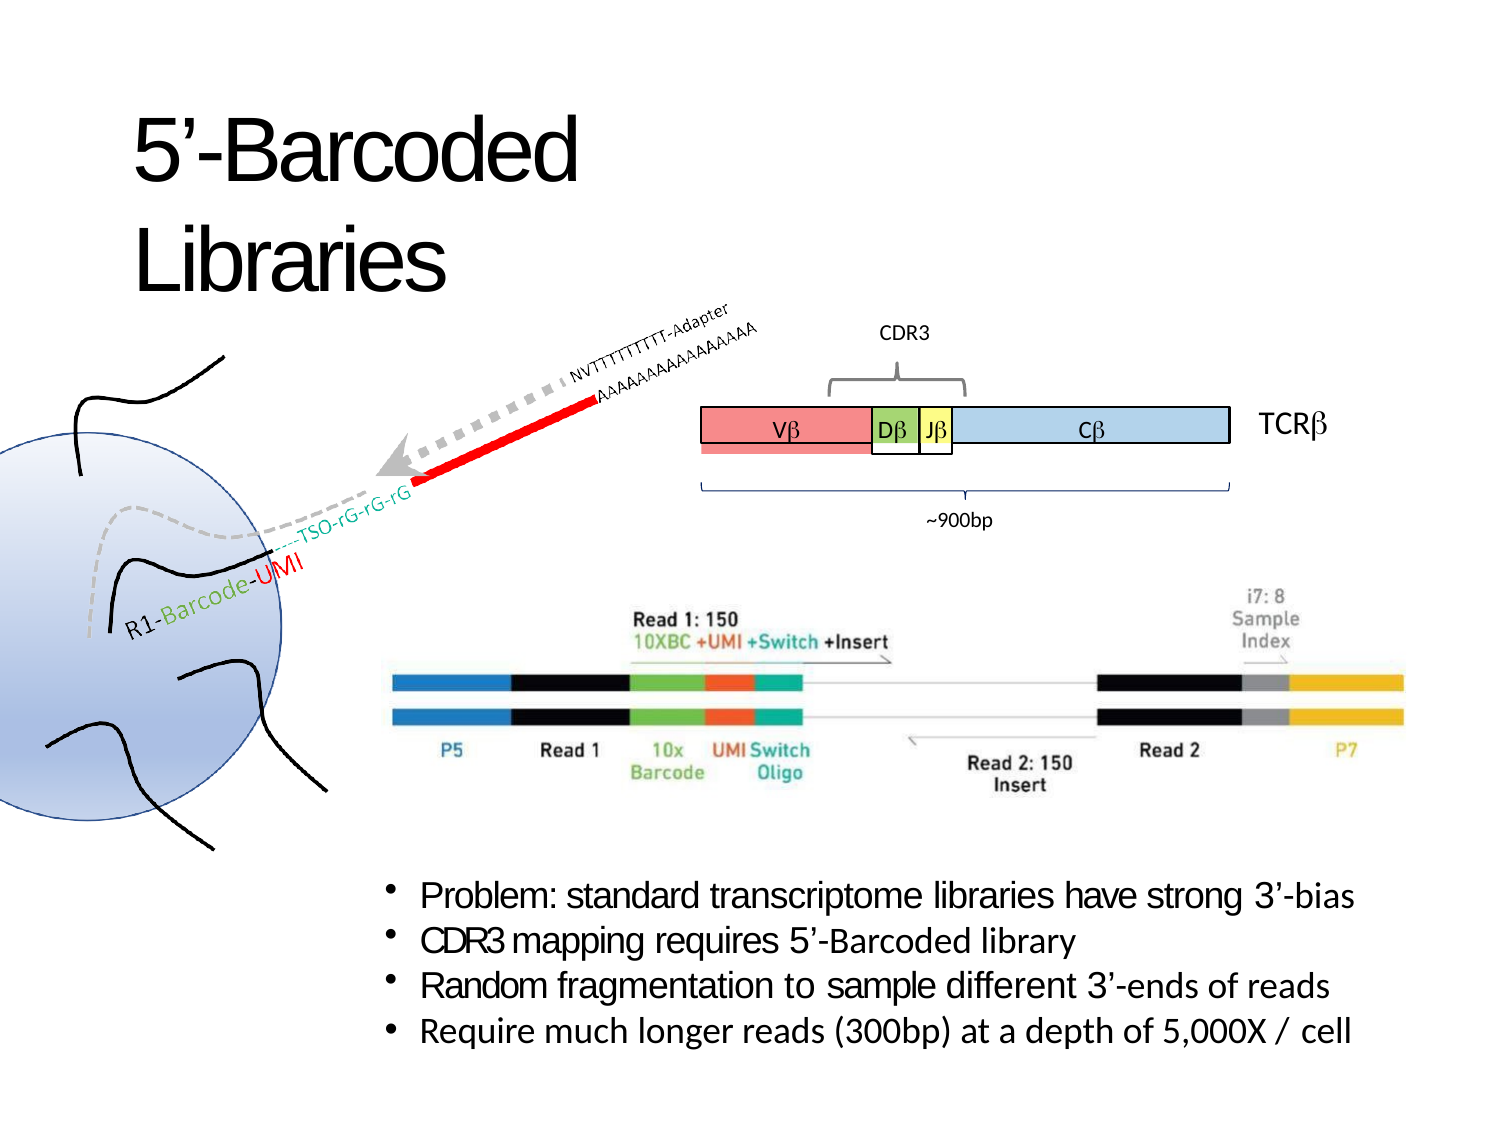

# 5’-Barcoded Libraries

CDR3

TCRβ

Vβ
Cβ
Dβ
Jβ
~900bp

Problem: standard transcriptome libraries have strong 3’-bias
CDR3 mapping requires 5’-Barcoded library
Random fragmentation to sample different 3’-ends of reads
Require much longer reads (300bp) at a depth of 5,000X / cell